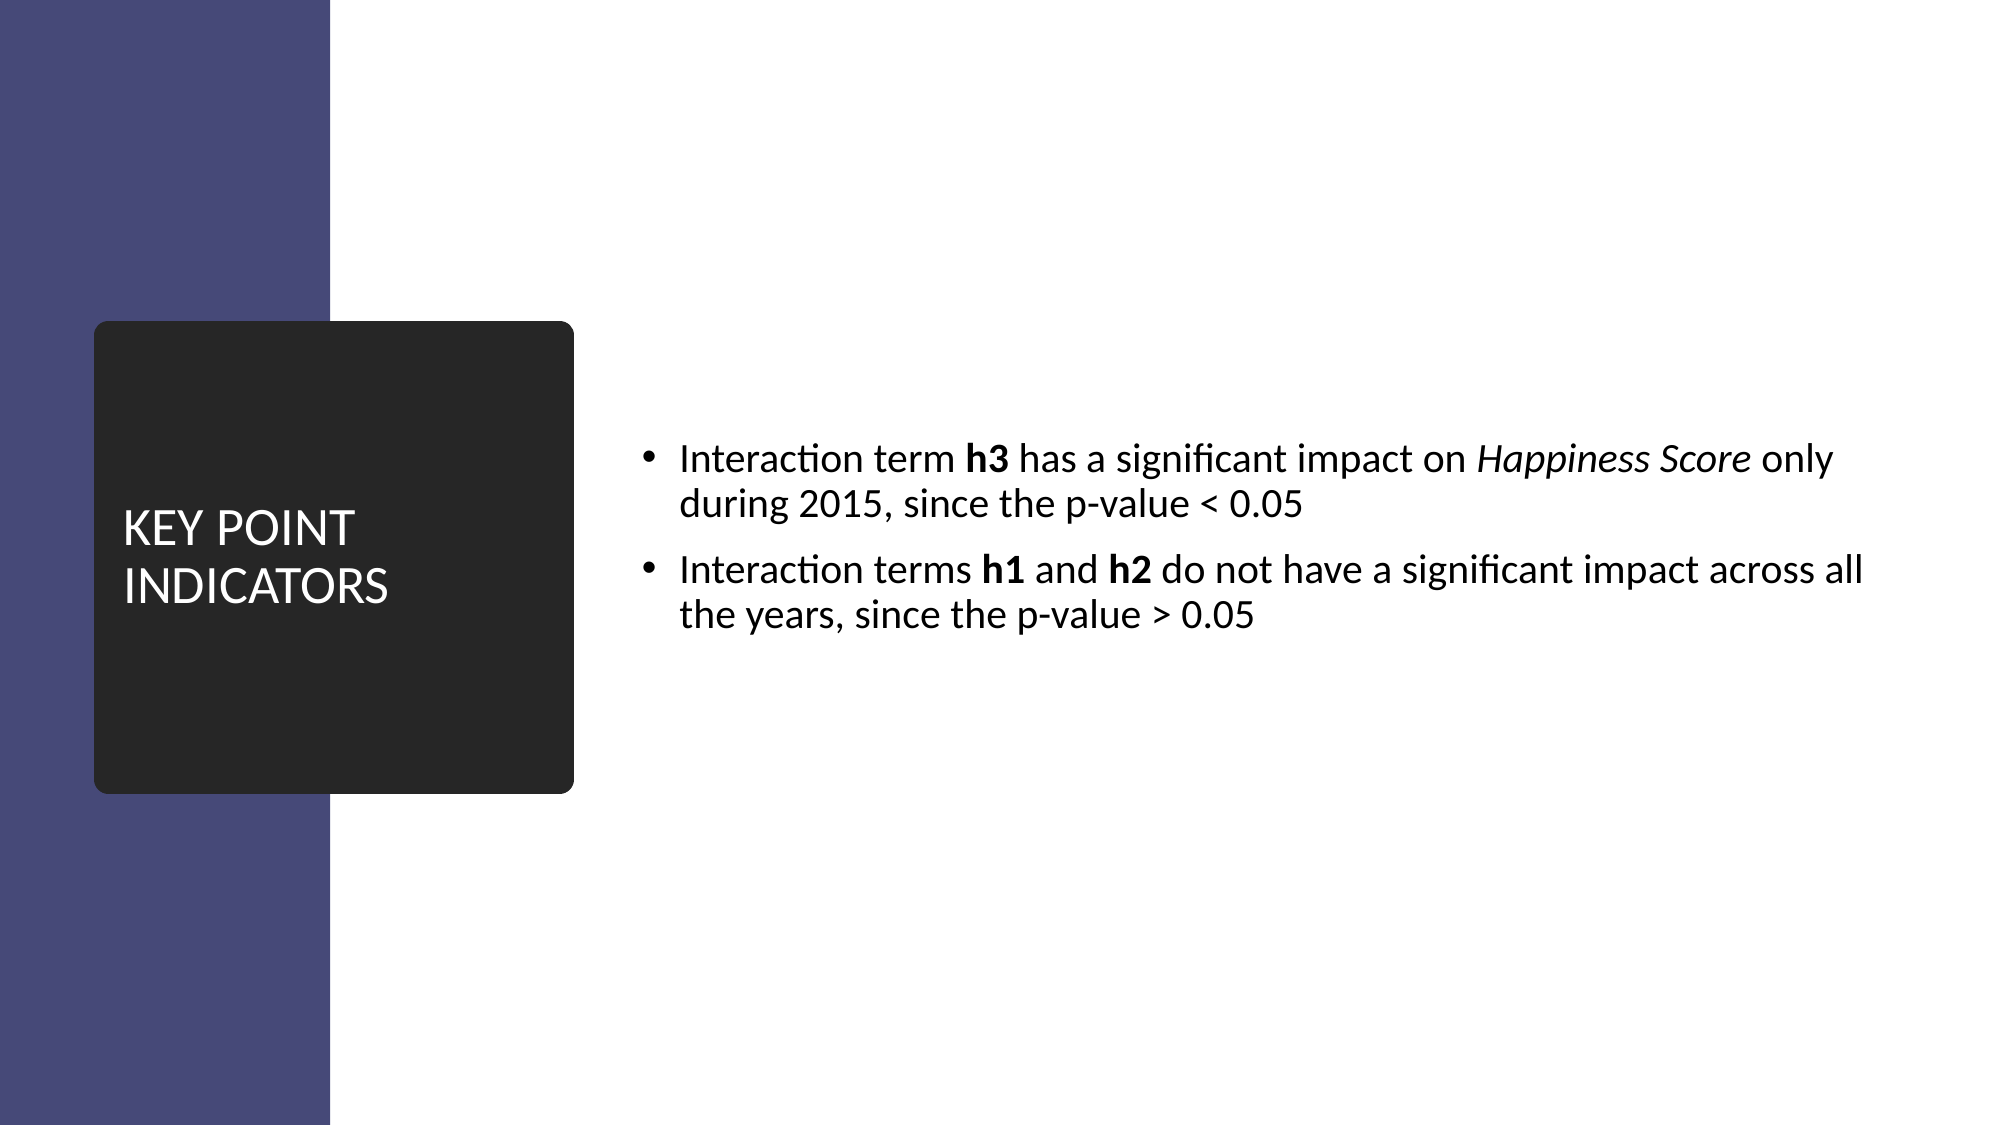

Interaction term h3 has a significant impact on Happiness Score only during 2015, since the p-value < 0.05
Interaction terms h1 and h2 do not have a significant impact across all the years, since the p-value > 0.05

KEY POINT INDICATORS